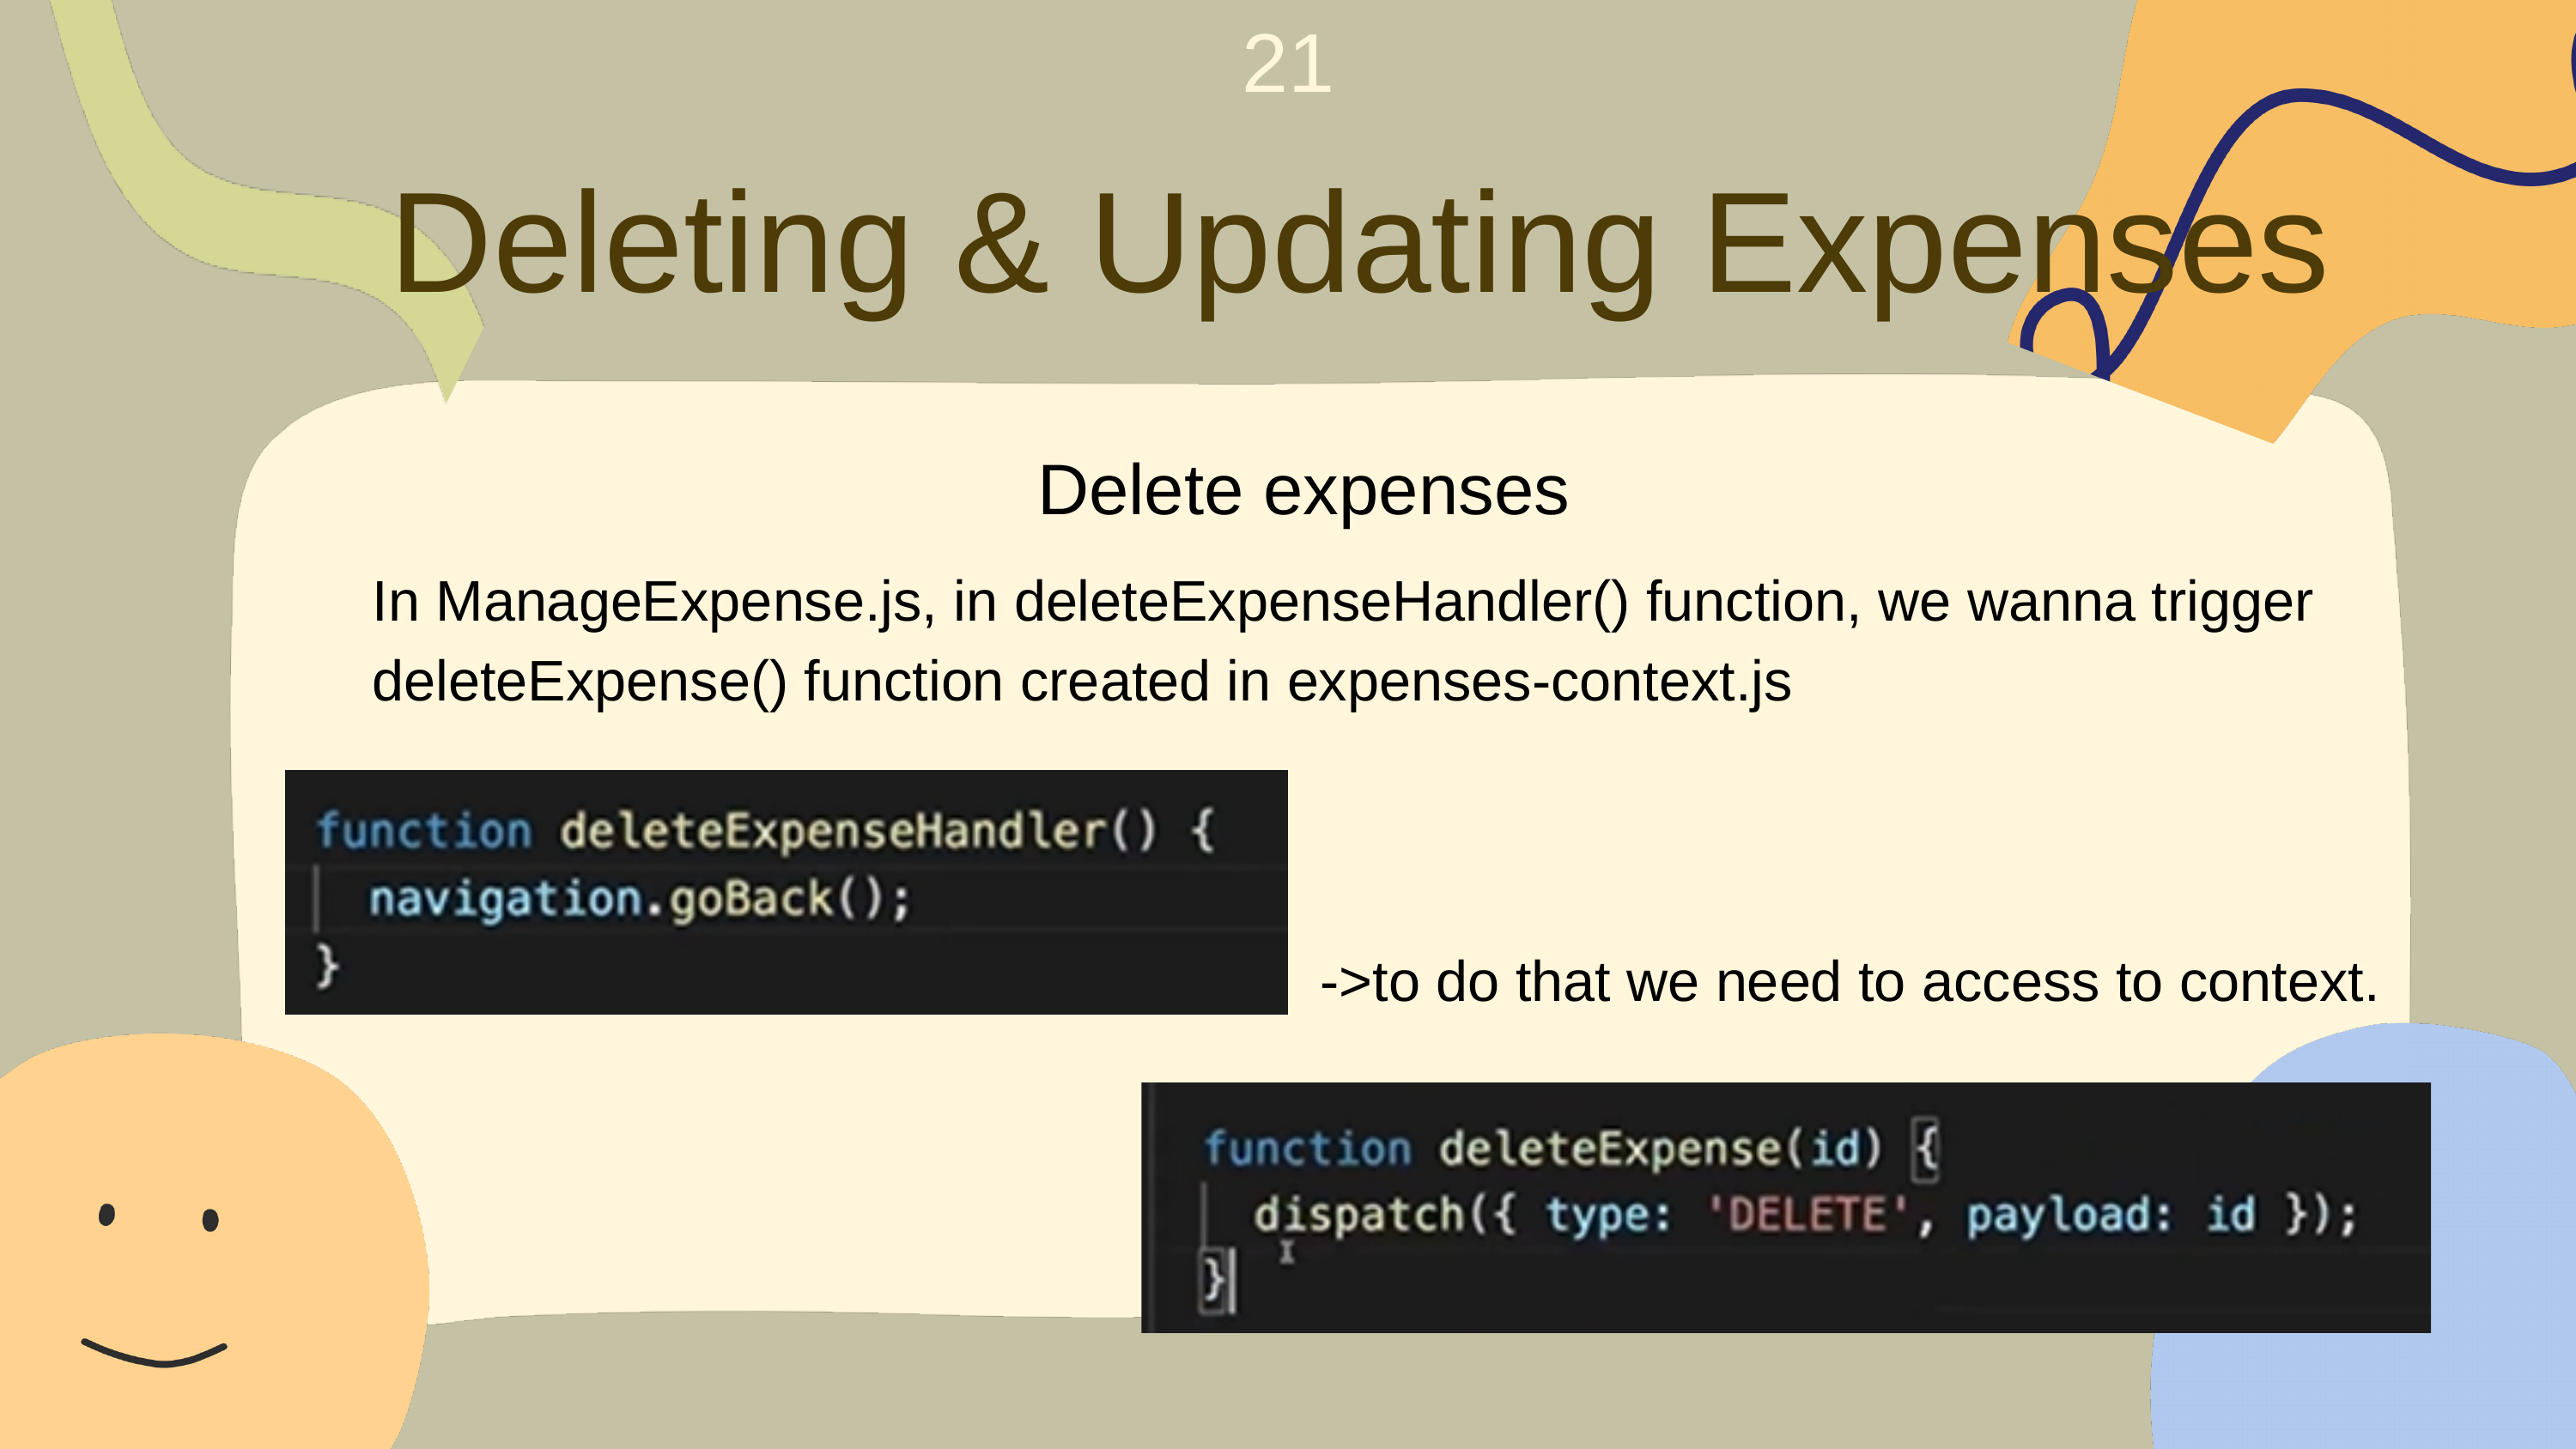

21
Deleting & Updating Expenses

Delete expenses
In ManageExpense.js, in deleteExpenseHandler() function, we wanna trigger deleteExpense() function created in expenses-context.js

->to do that we need to access to context.